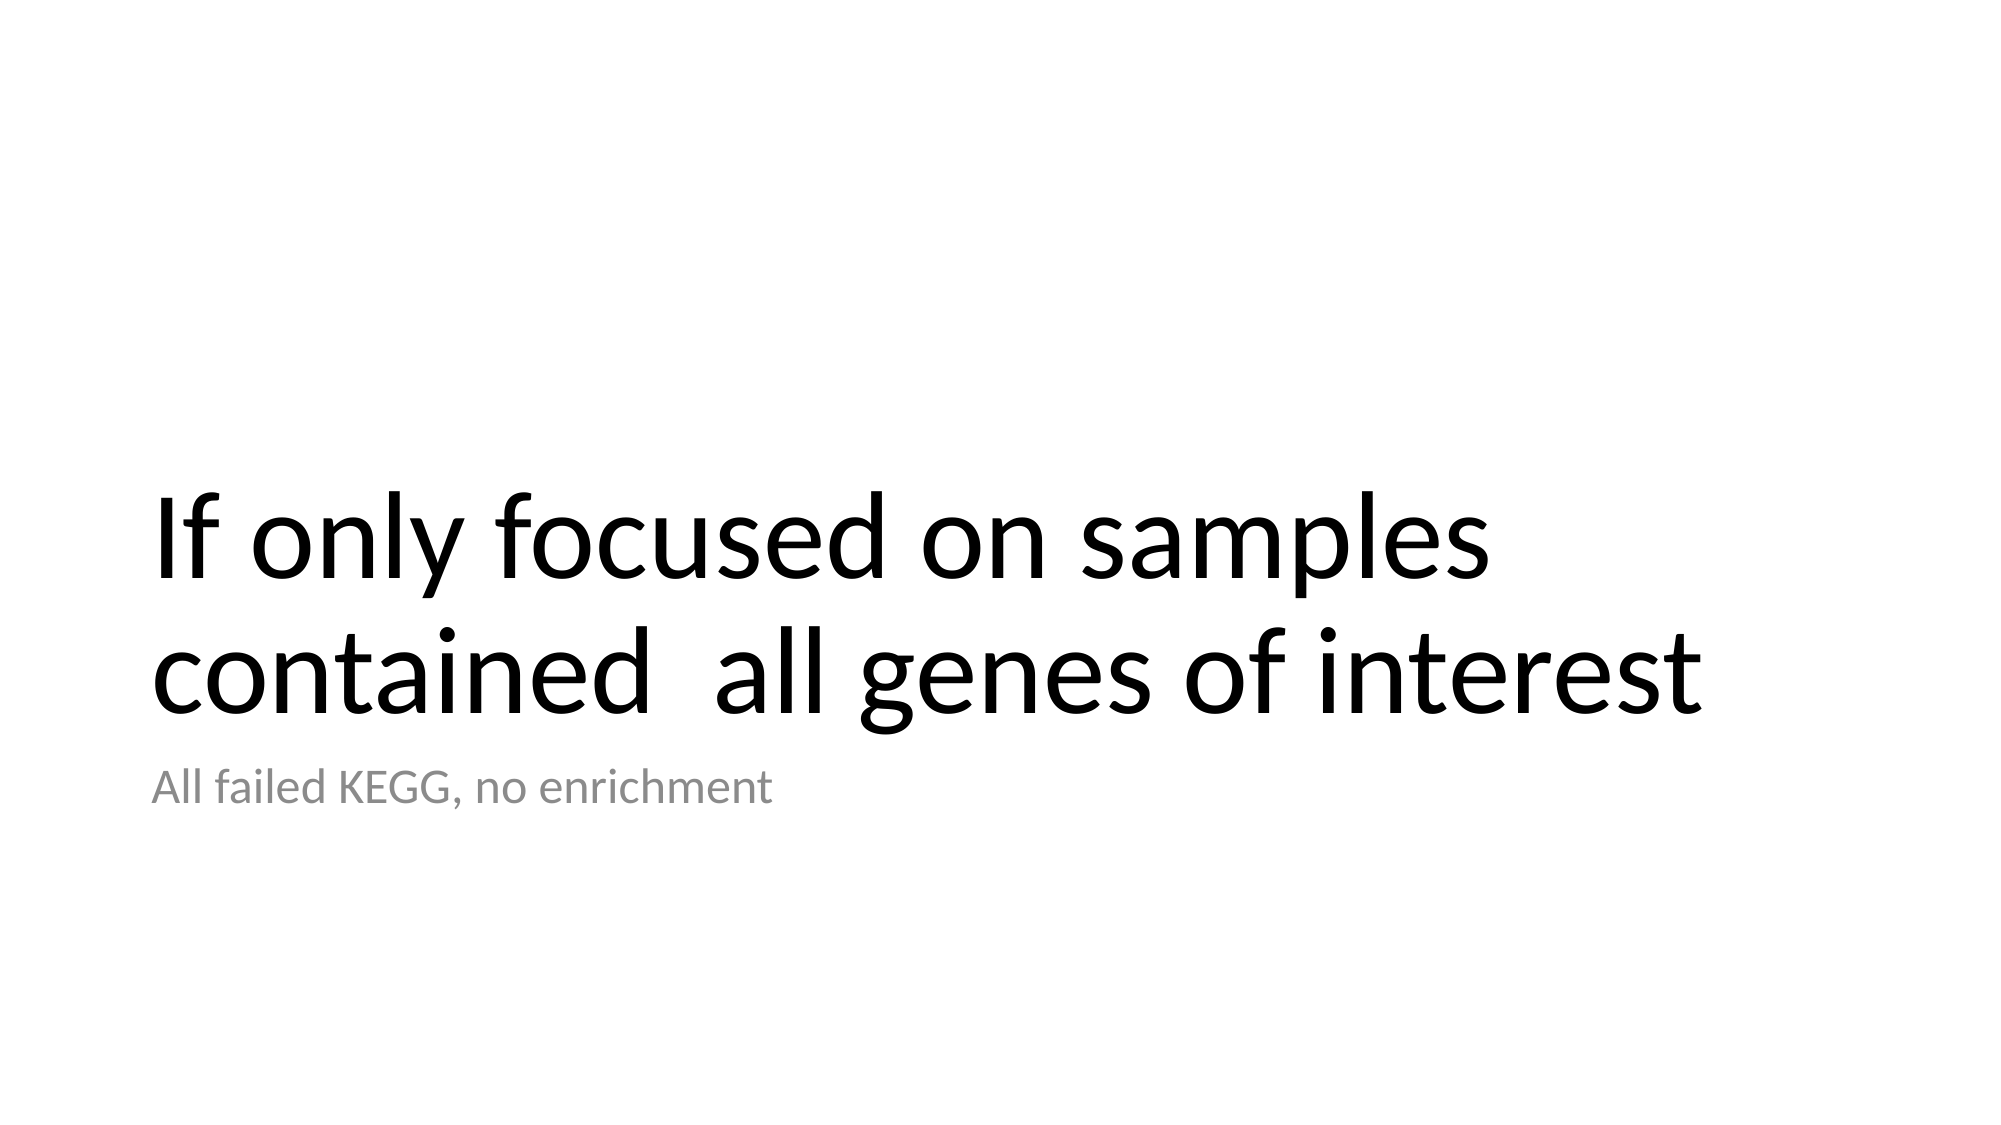

# If only focused on samples contained  all genes of interest
All failed KEGG, no enrichment